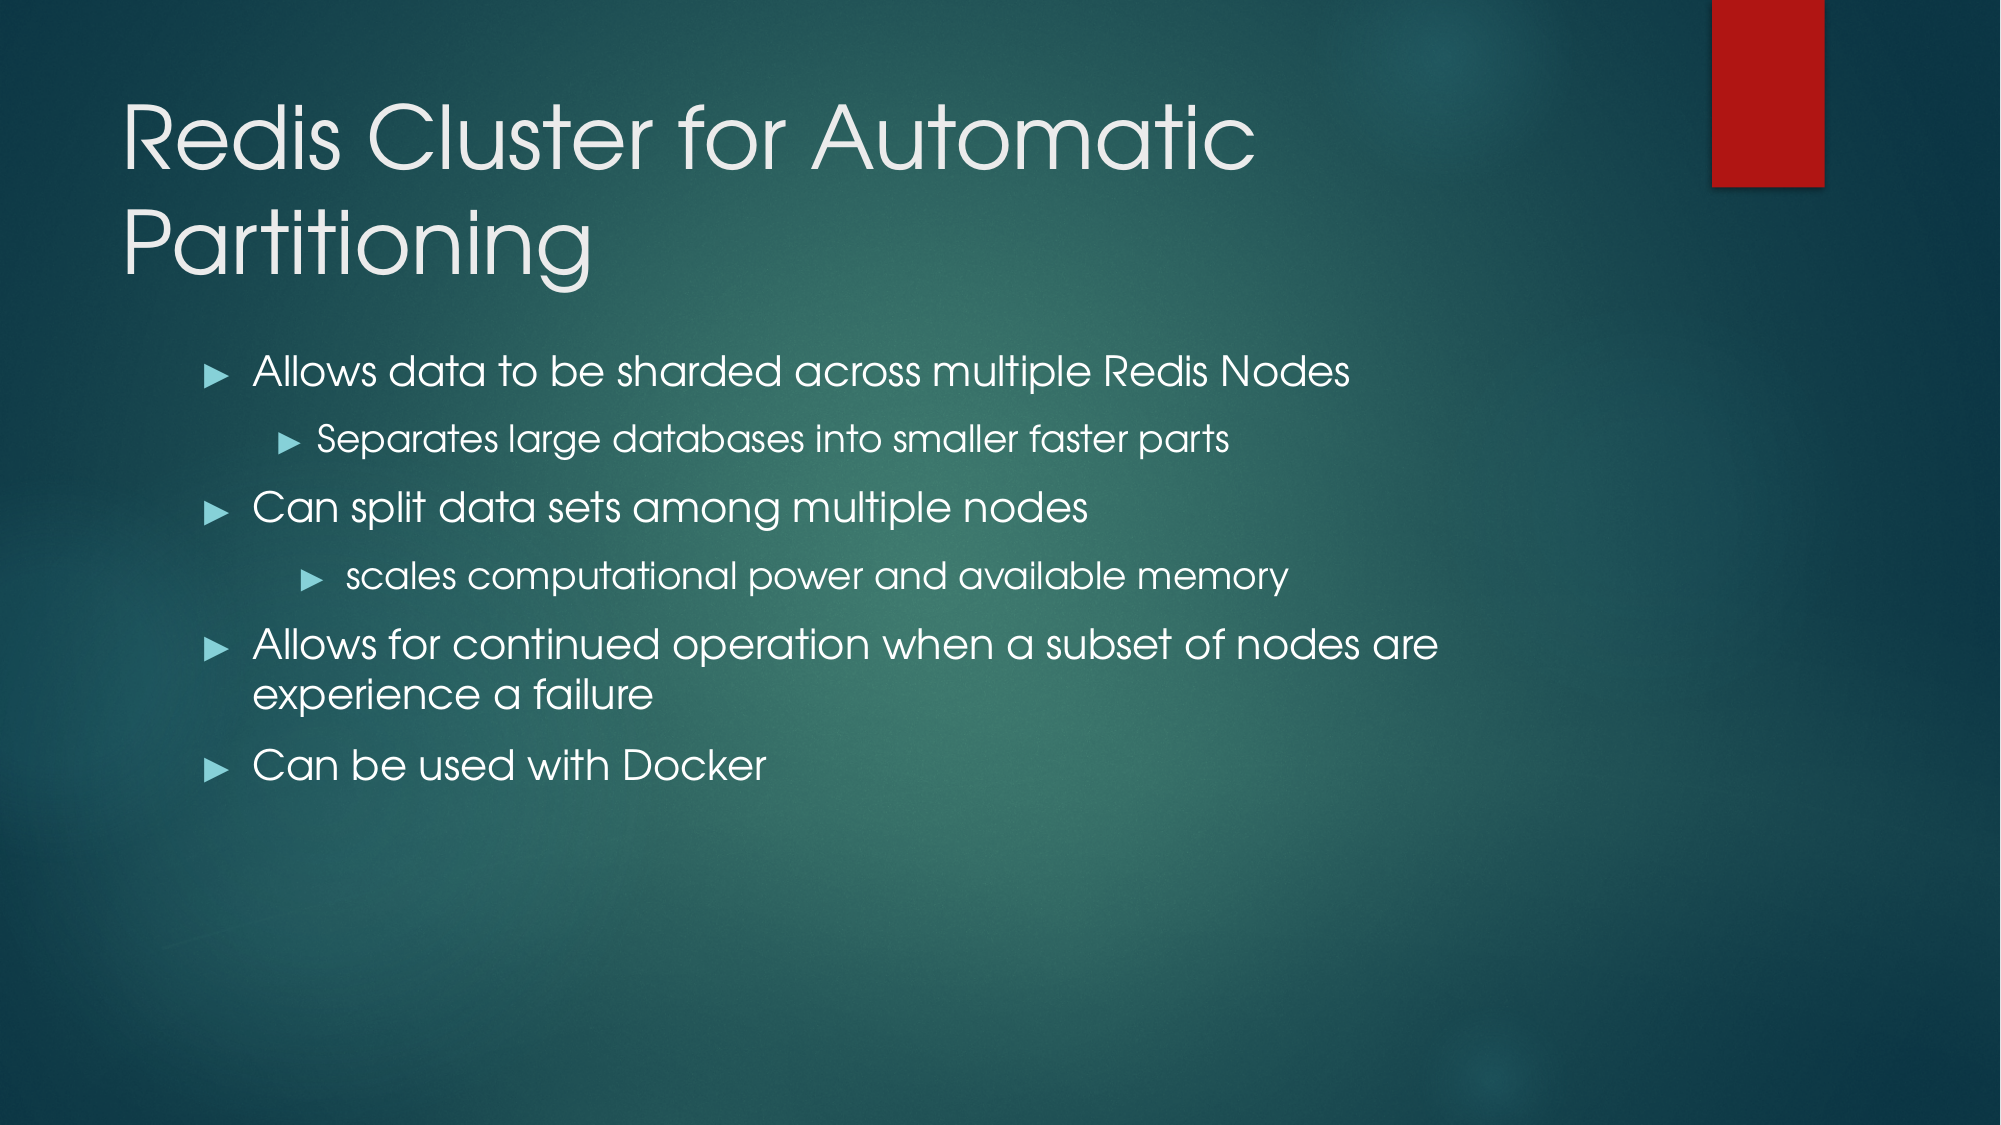

# Redis Cluster for Automatic Partitioning
Allows data to be sharded across multiple Redis Nodes
Separates large databases into smaller faster parts
Can split data sets among multiple nodes
scales computational power and available memory
Allows for continued operation when a subset of nodes are experience a failure
Can be used with Docker